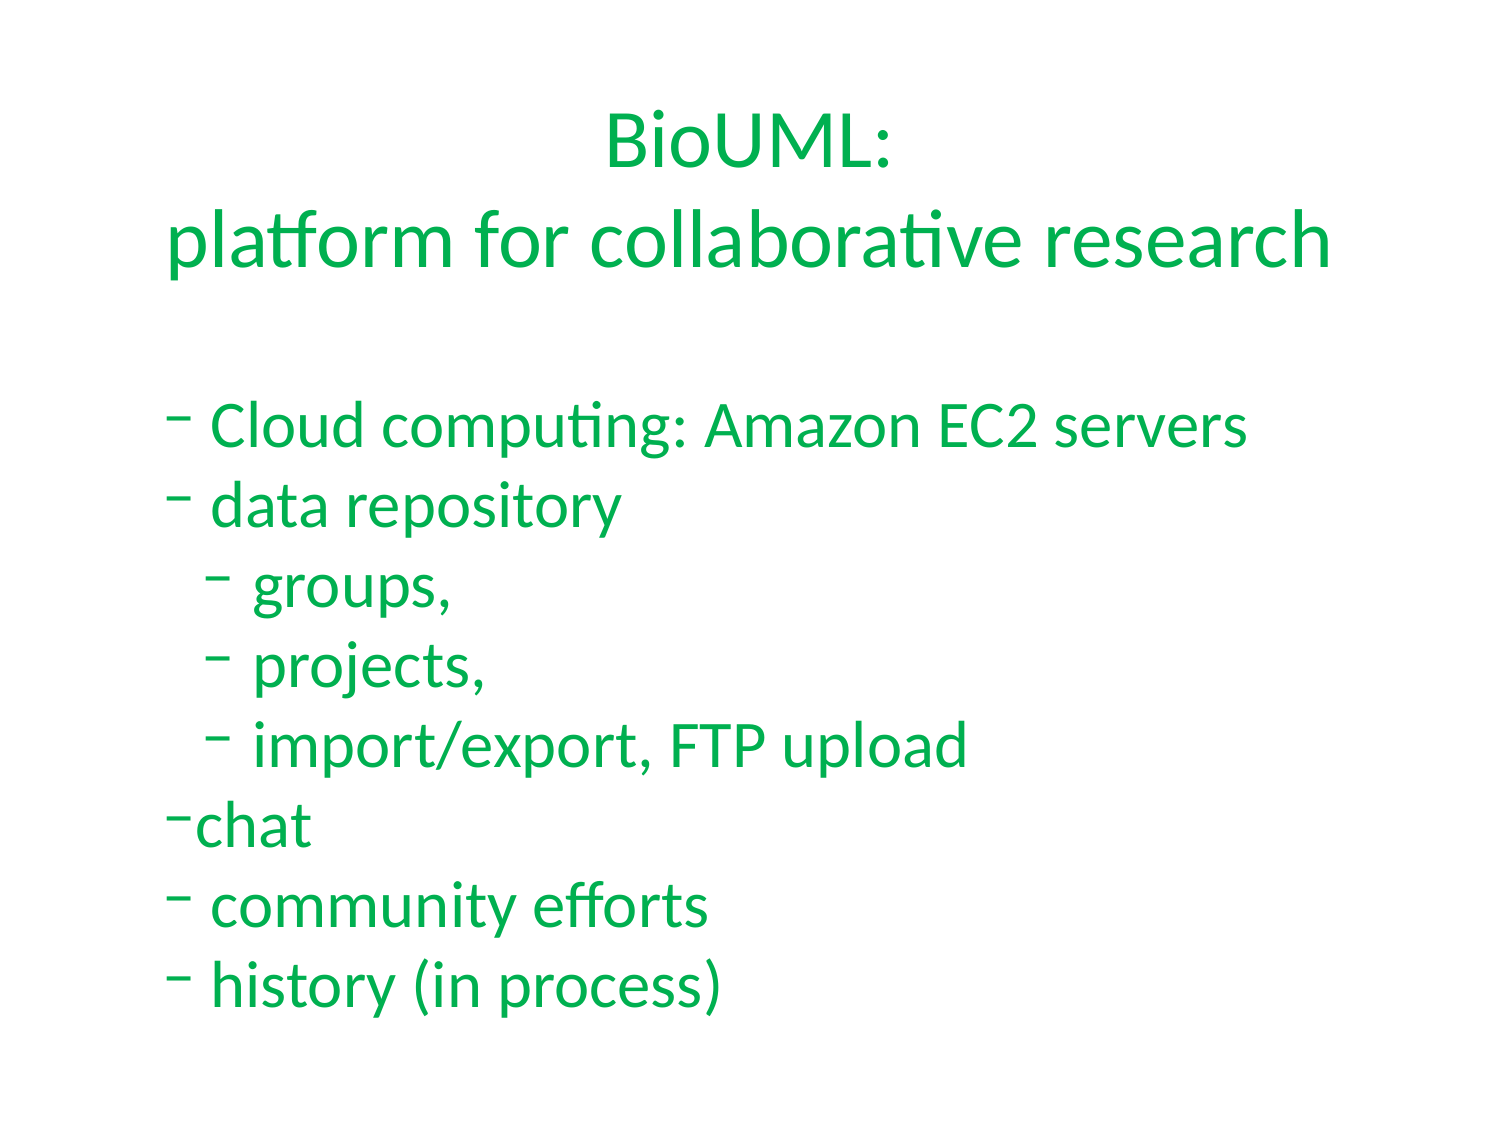

BioUML:
platform for collaborative research
 Cloud computing: Amazon EC2 servers
 data repository
 groups,
 projects,
 import/export, FTP upload
chat
 community efforts
 history (in process)